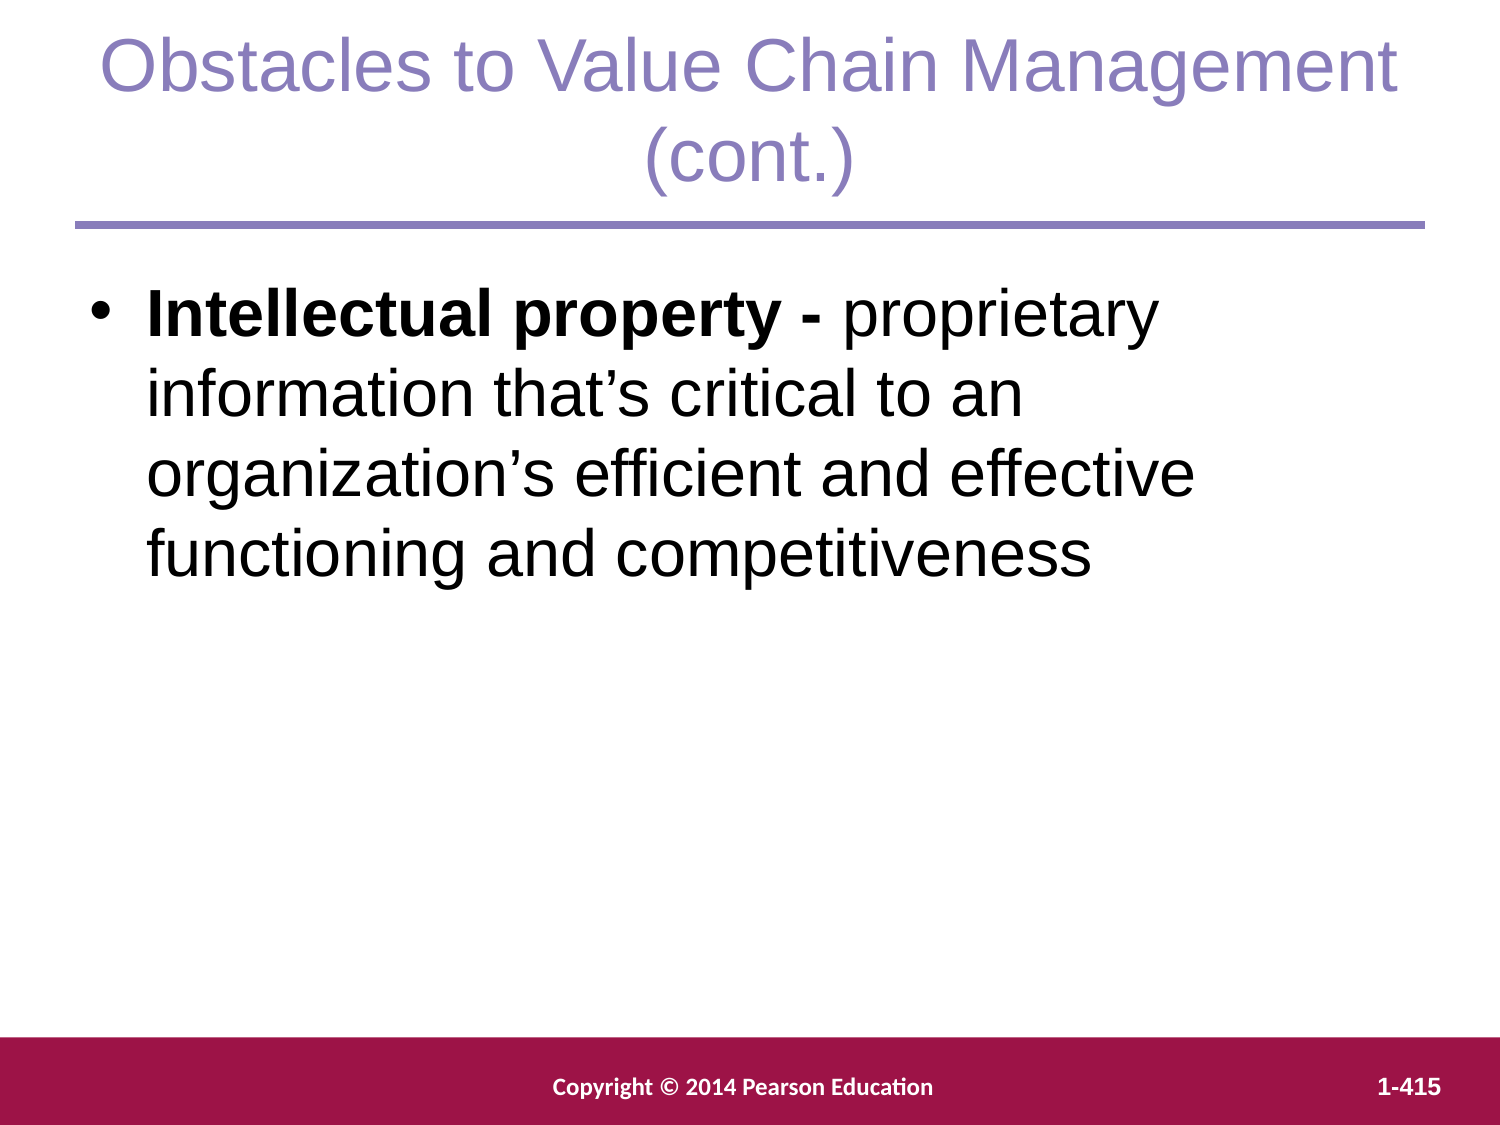

Obstacles to Value Chain Management (cont.)
Intellectual property - proprietary information that’s critical to an organization’s efficient and effective functioning and competitiveness